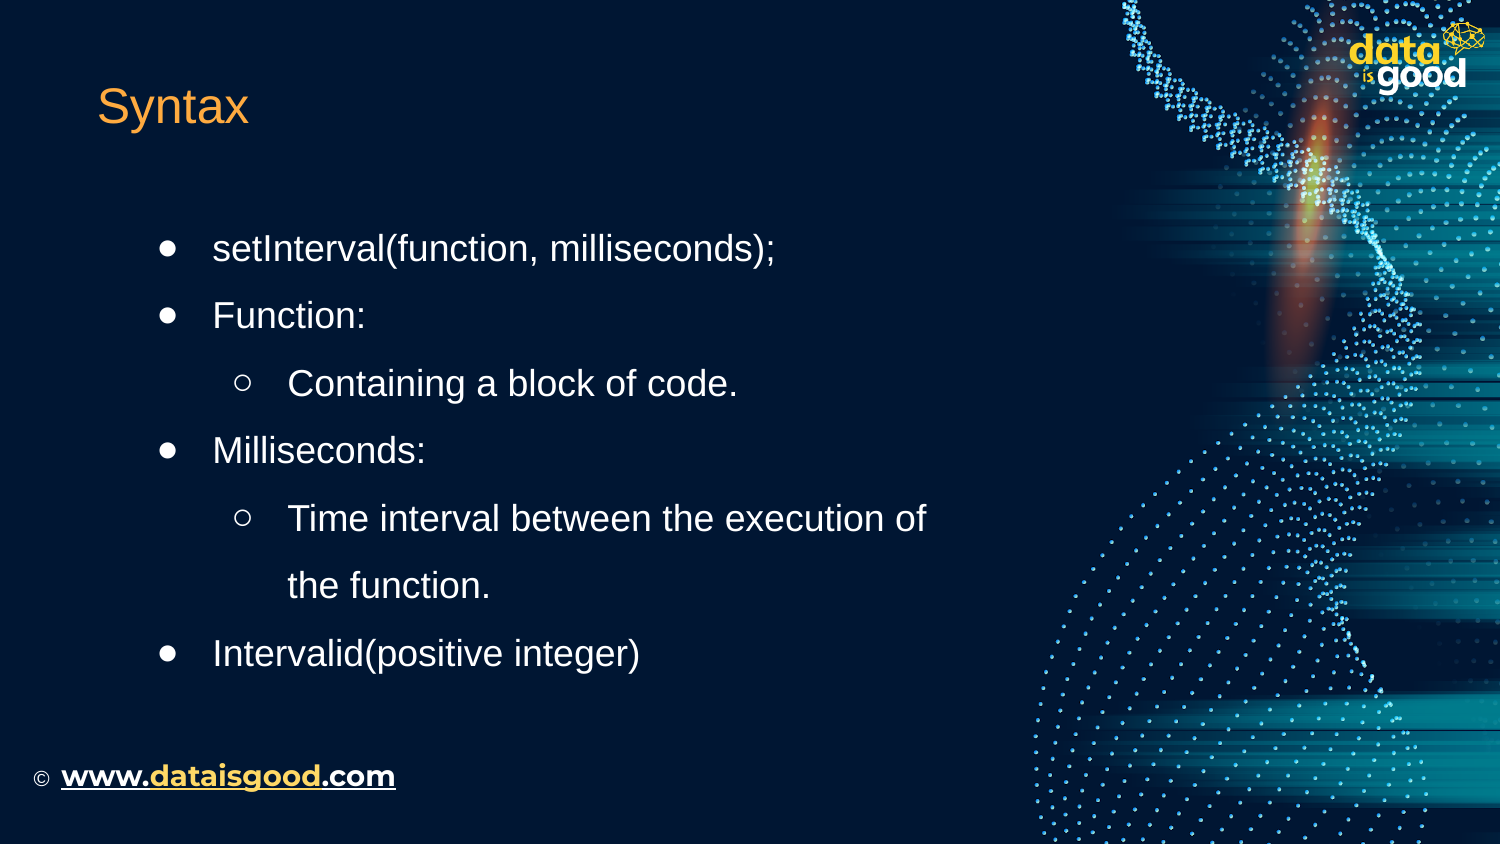

# Syntax
setInterval(function, milliseconds);
Function:
Containing a block of code.
Milliseconds:
Time interval between the execution of the function.
Intervalid(positive integer)